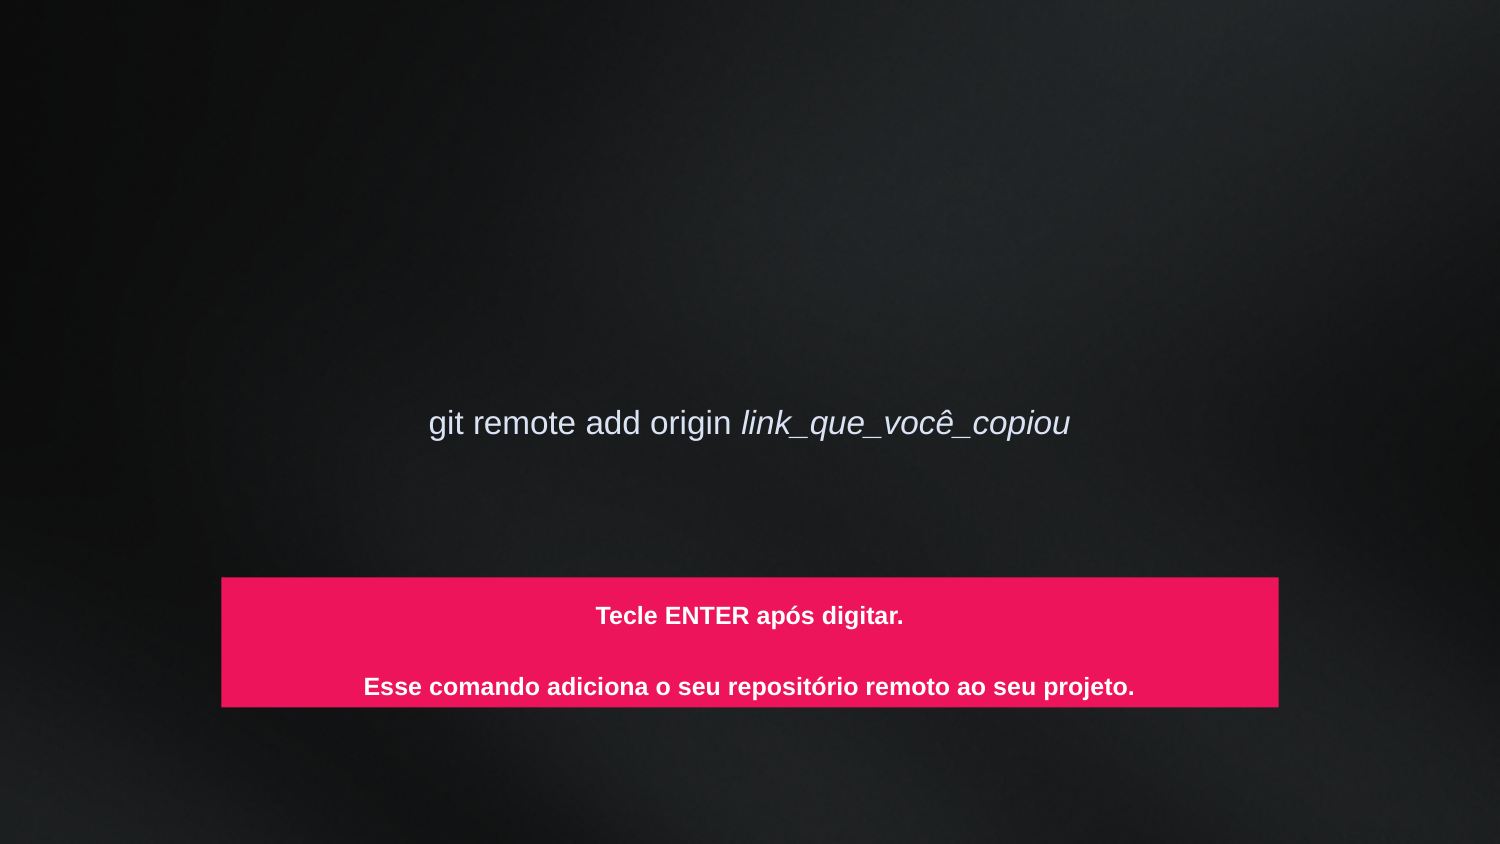

git remote add origin link_que_você_copiou
Tecle ENTER após digitar.
Esse comando adiciona o seu repositório remoto ao seu projeto.